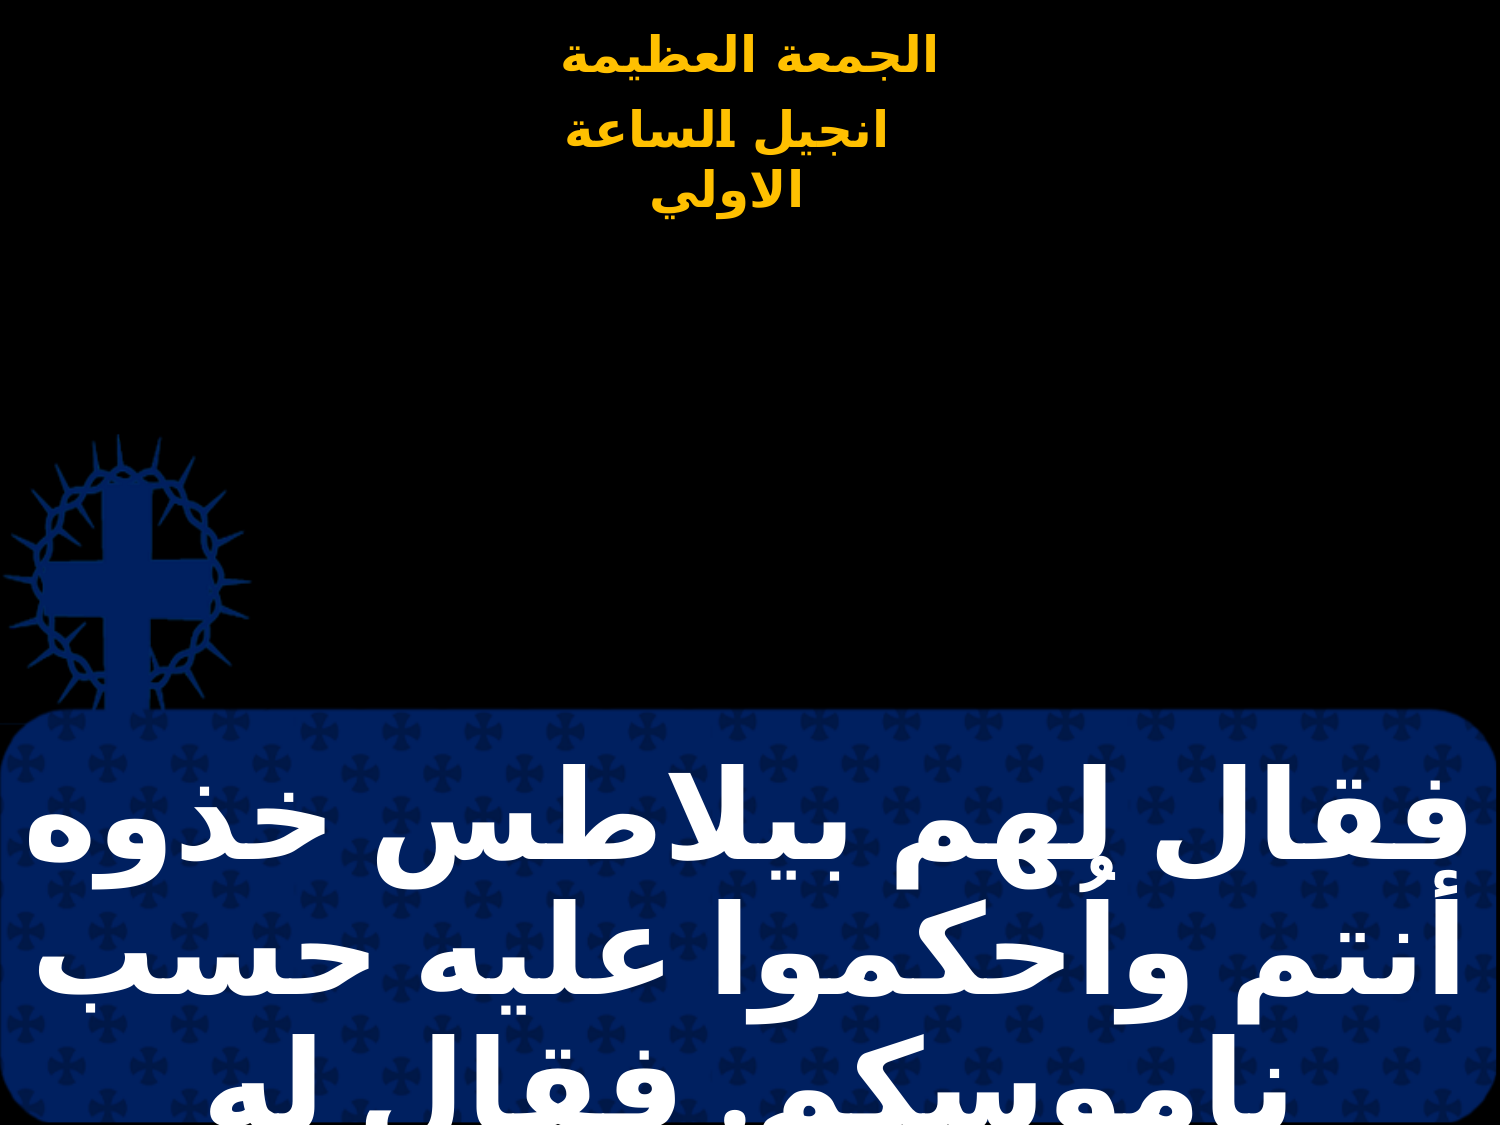

# فقال لهم بيلاطس خذوه أنتم واُحكموا عليه حسب ناموسكم. فقال له اليهود